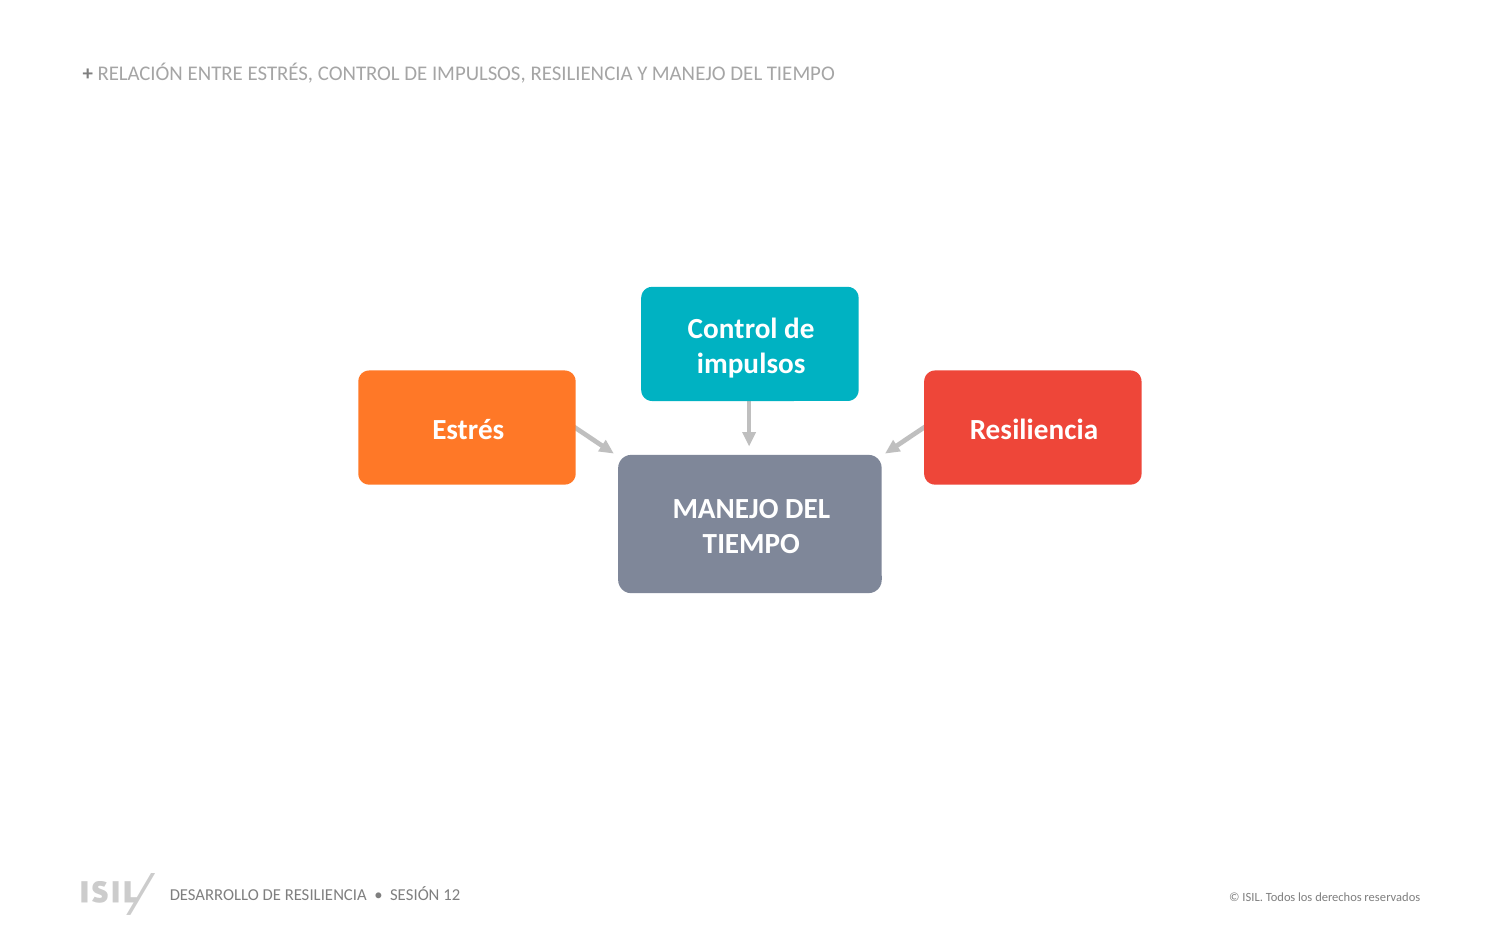

+ RELACIÓN ENTRE ESTRÉS, CONTROL DE IMPULSOS, RESILIENCIA Y MANEJO DEL TIEMPO
Control de impulsos
MANEJO DEL TIEMPO
Estrés
Resiliencia